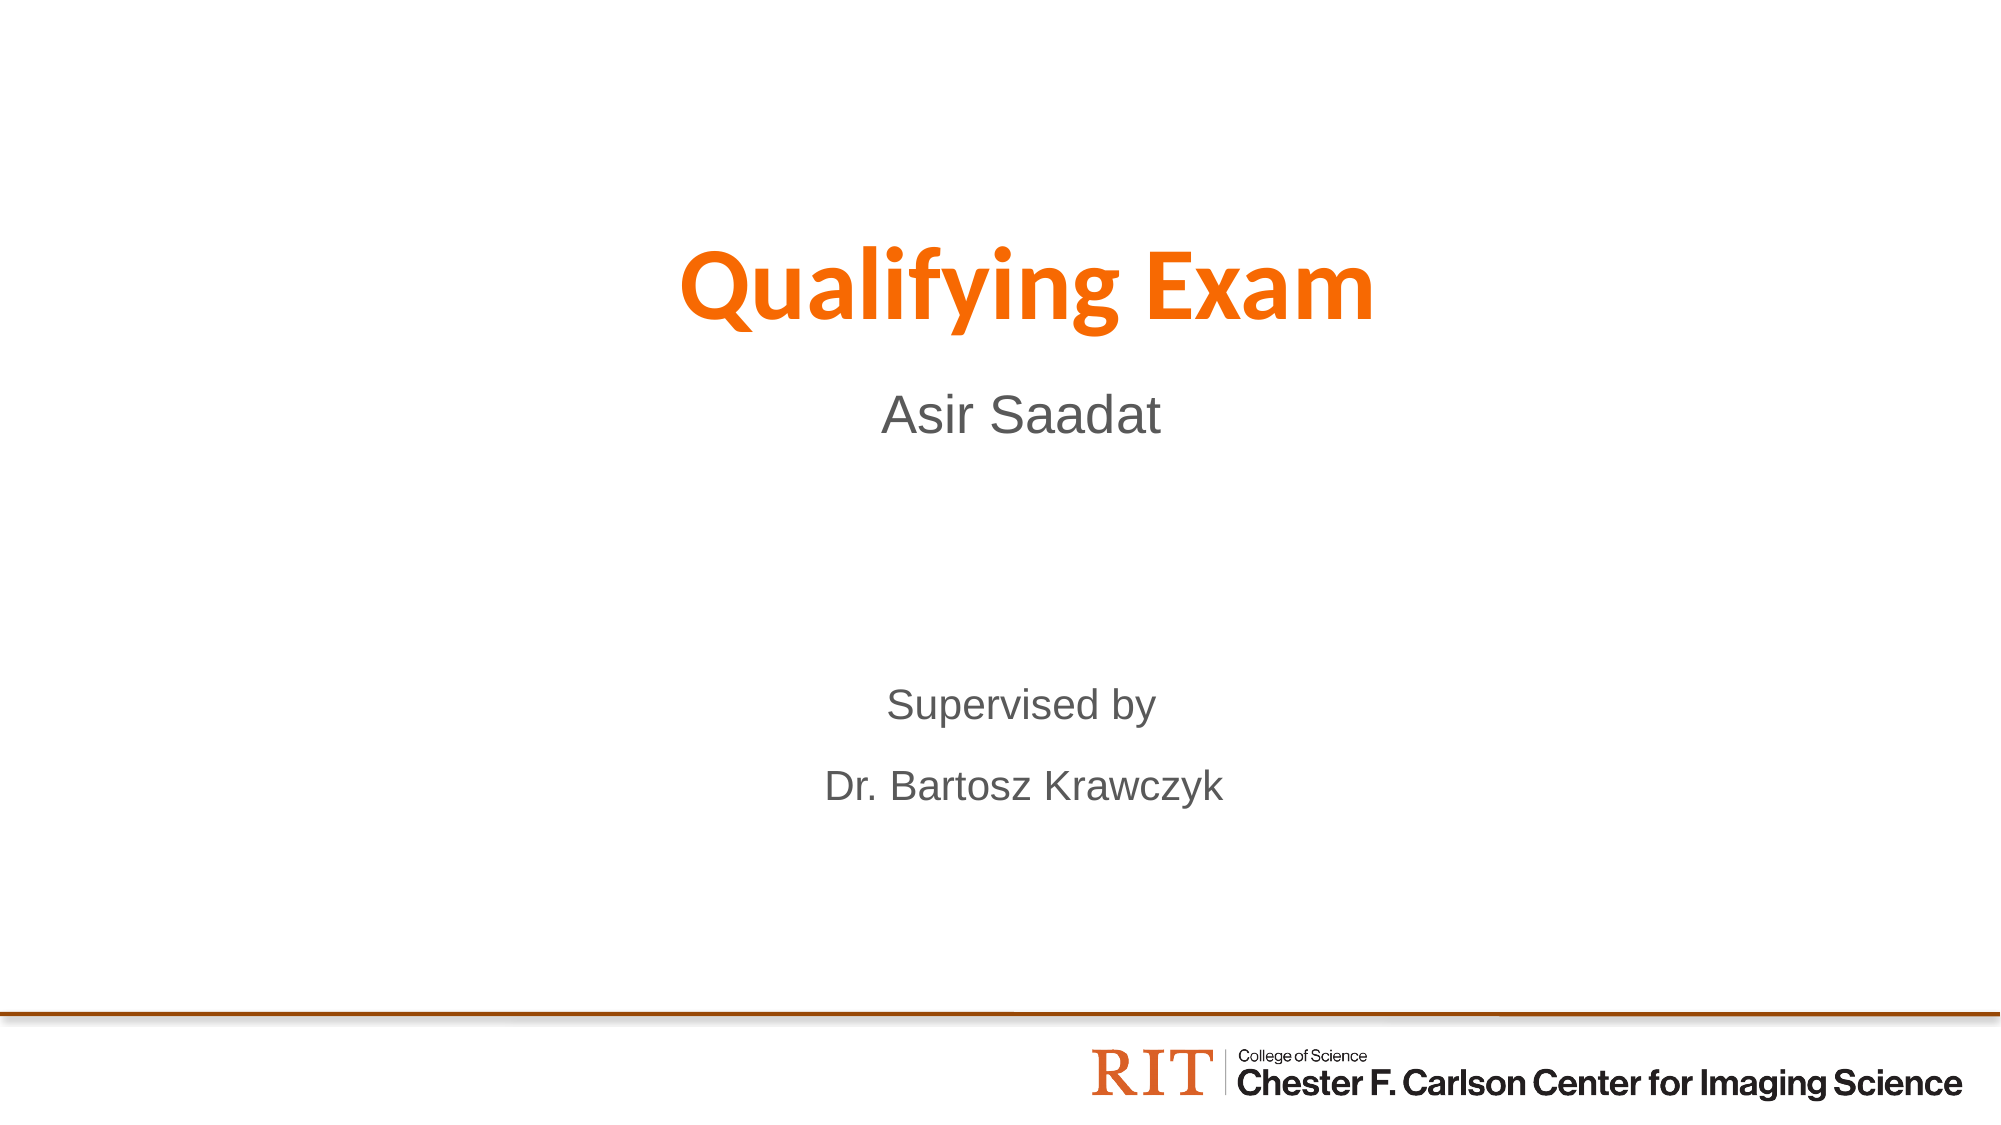

Qualifying Exam
Asir Saadat
Supervised by
Dr. Bartosz Krawczyk